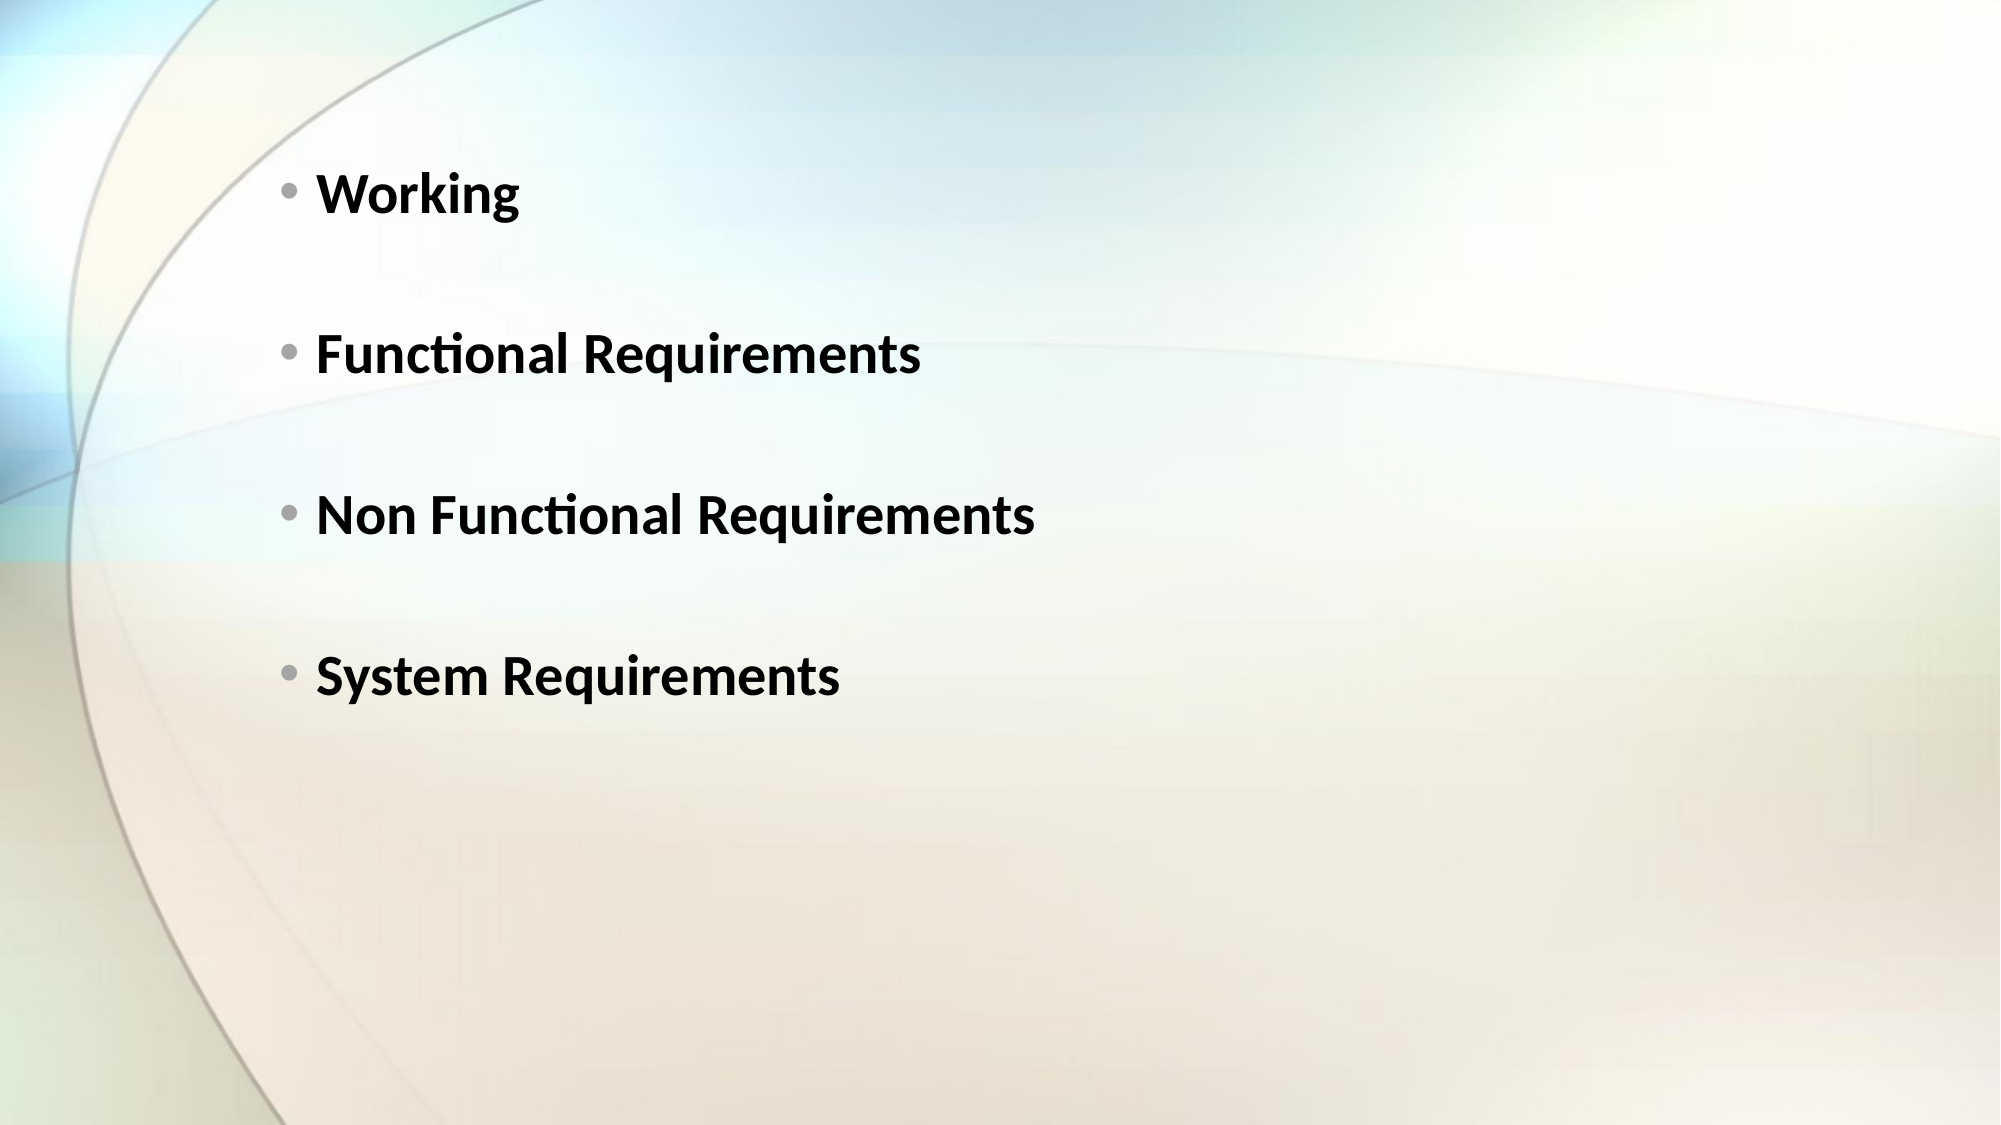

Working

Functional Requirements

Non Functional Requirements

System Requirements